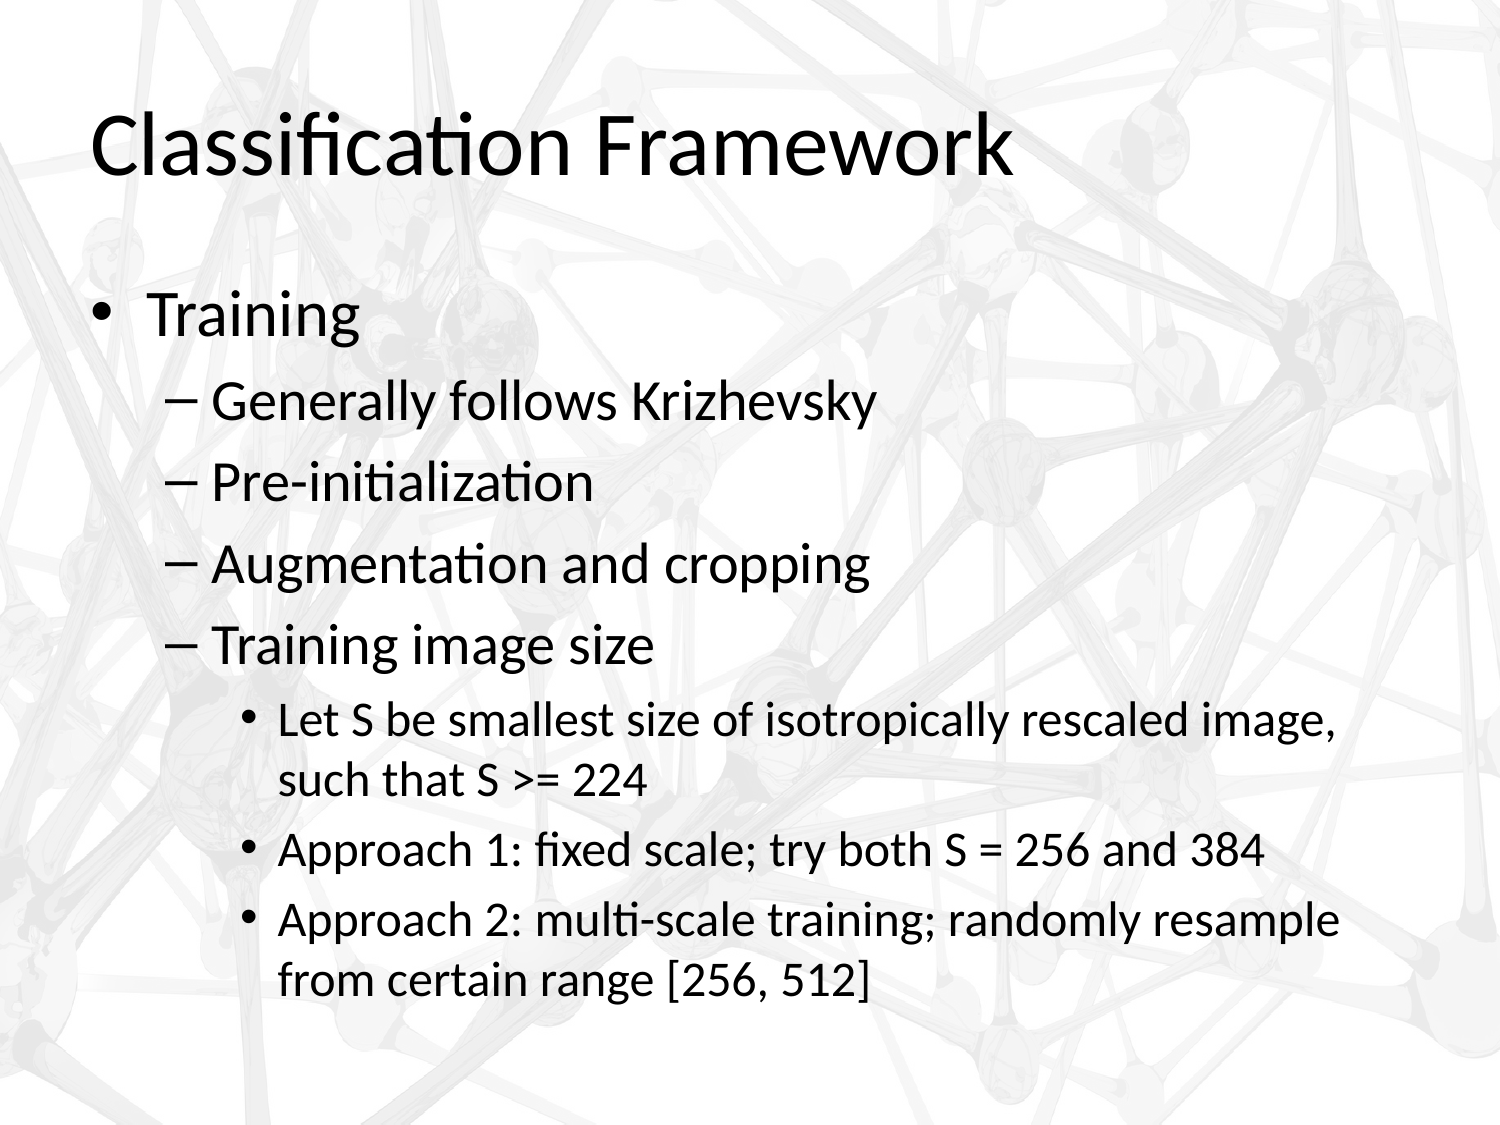

# Classification Framework
Training
Generally follows Krizhevsky
Pre-initialization
Augmentation and cropping
Training image size
Let S be smallest size of isotropically rescaled image, such that S >= 224
Approach 1: fixed scale; try both S = 256 and 384
Approach 2: multi-scale training; randomly resample from certain range [256, 512]